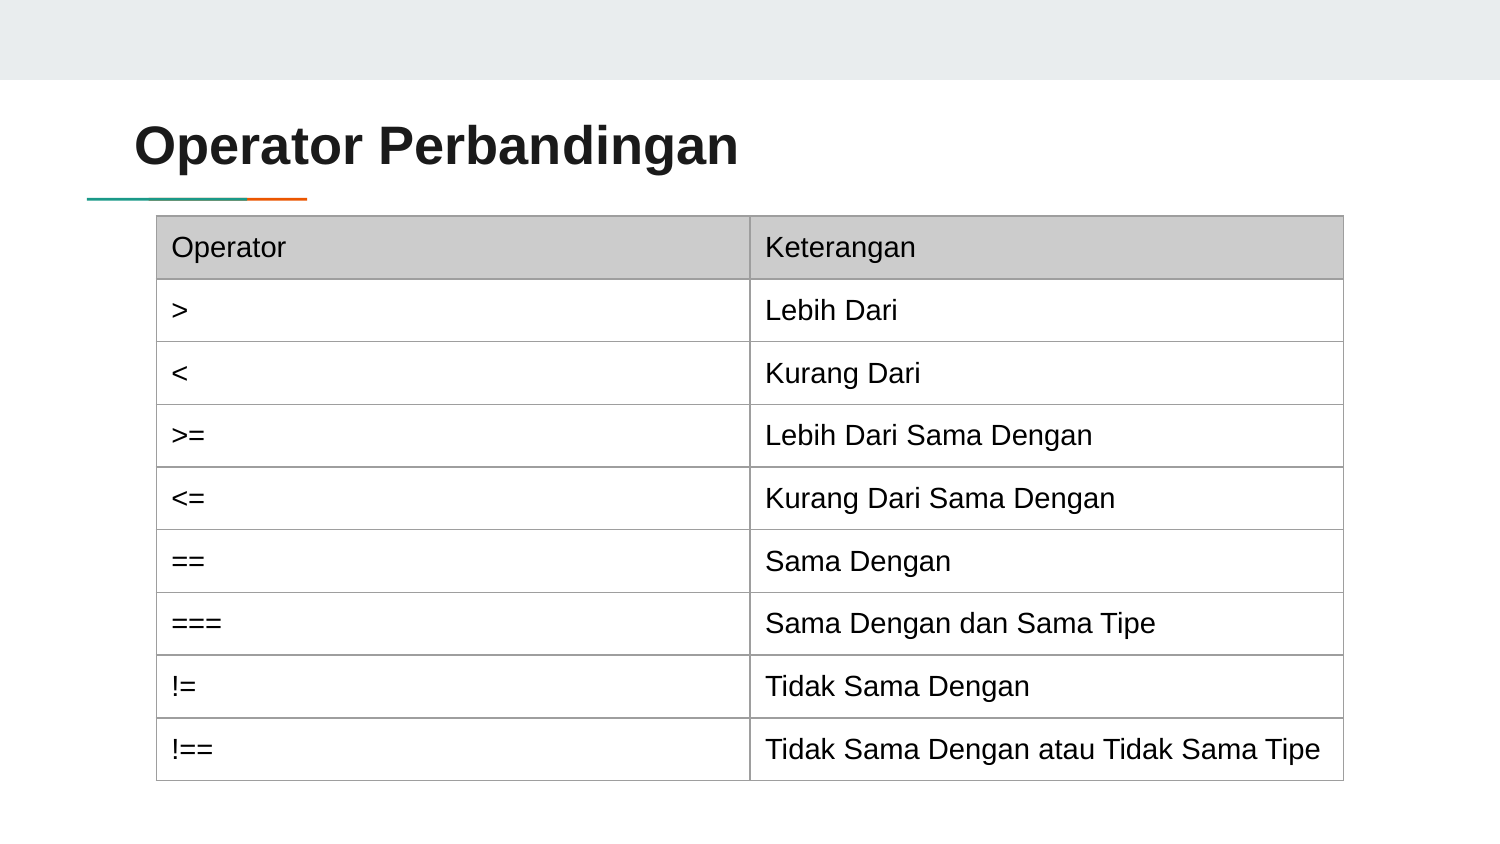

# Operator Perbandingan
| Operator | Keterangan |
| --- | --- |
| > | Lebih Dari |
| < | Kurang Dari |
| >= | Lebih Dari Sama Dengan |
| <= | Kurang Dari Sama Dengan |
| == | Sama Dengan |
| === | Sama Dengan dan Sama Tipe |
| != | Tidak Sama Dengan |
| !== | Tidak Sama Dengan atau Tidak Sama Tipe |